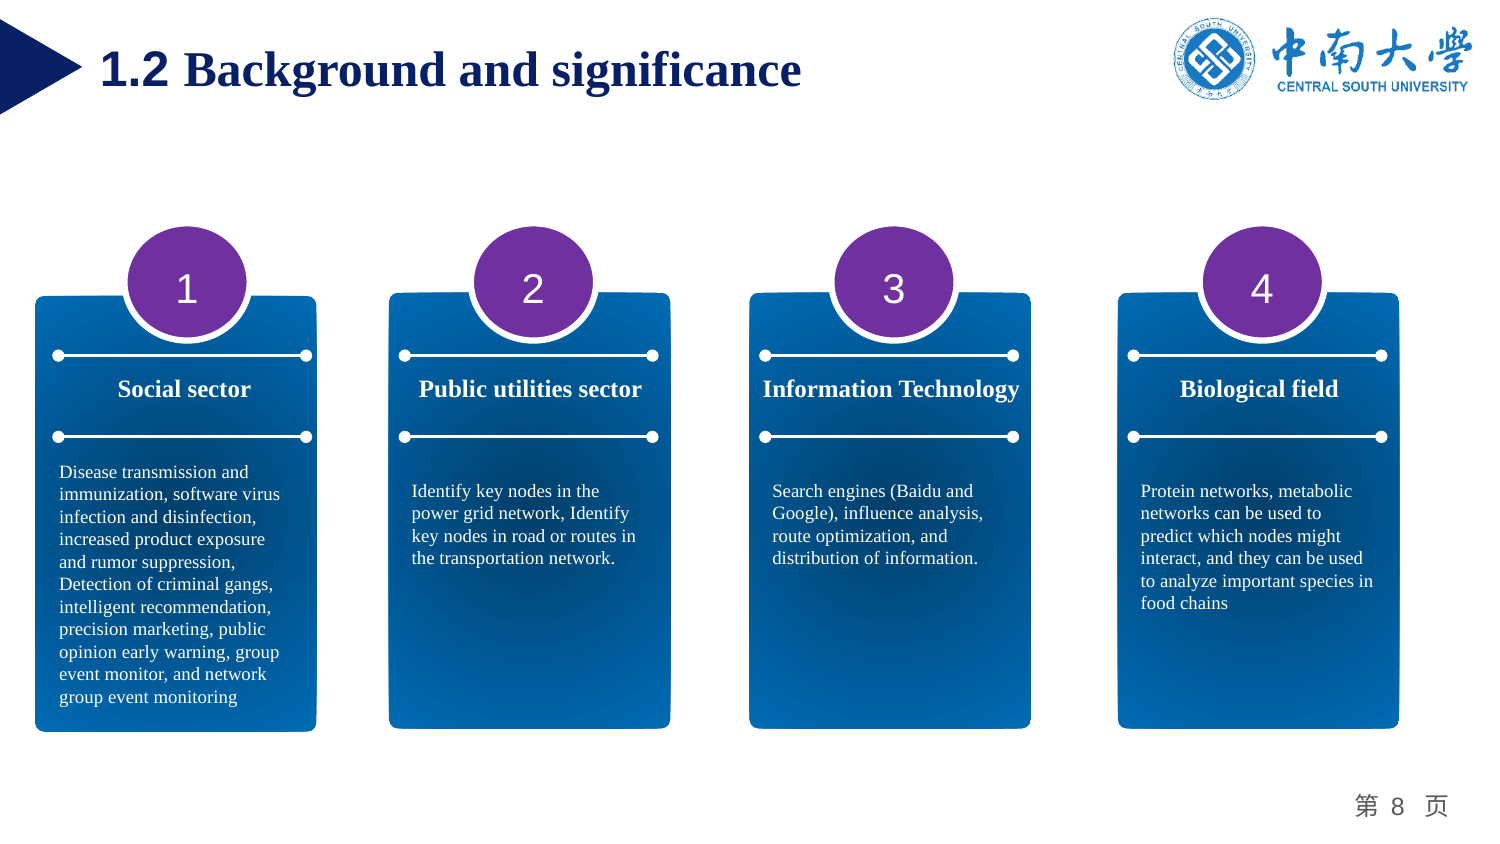

1.2 Background and significance

1
2
3
4

Social sector
Public utilities sector
Information Technology
Biological field
Disease transmission and immunization, software virus infection and disinfection,
increased product exposure and rumor suppression, Detection of criminal gangs, intelligent recommendation, precision marketing, public opinion early warning, group event monitor, and network group event monitoring
Identify key nodes in the power grid network, Identify key nodes in road or routes in the transportation network.
Search engines (Baidu and Google), influence analysis, route optimization, and distribution of information.

Protein networks, metabolic networks can be used to predict which nodes might interact, and they can be used to analyze important species in food chains